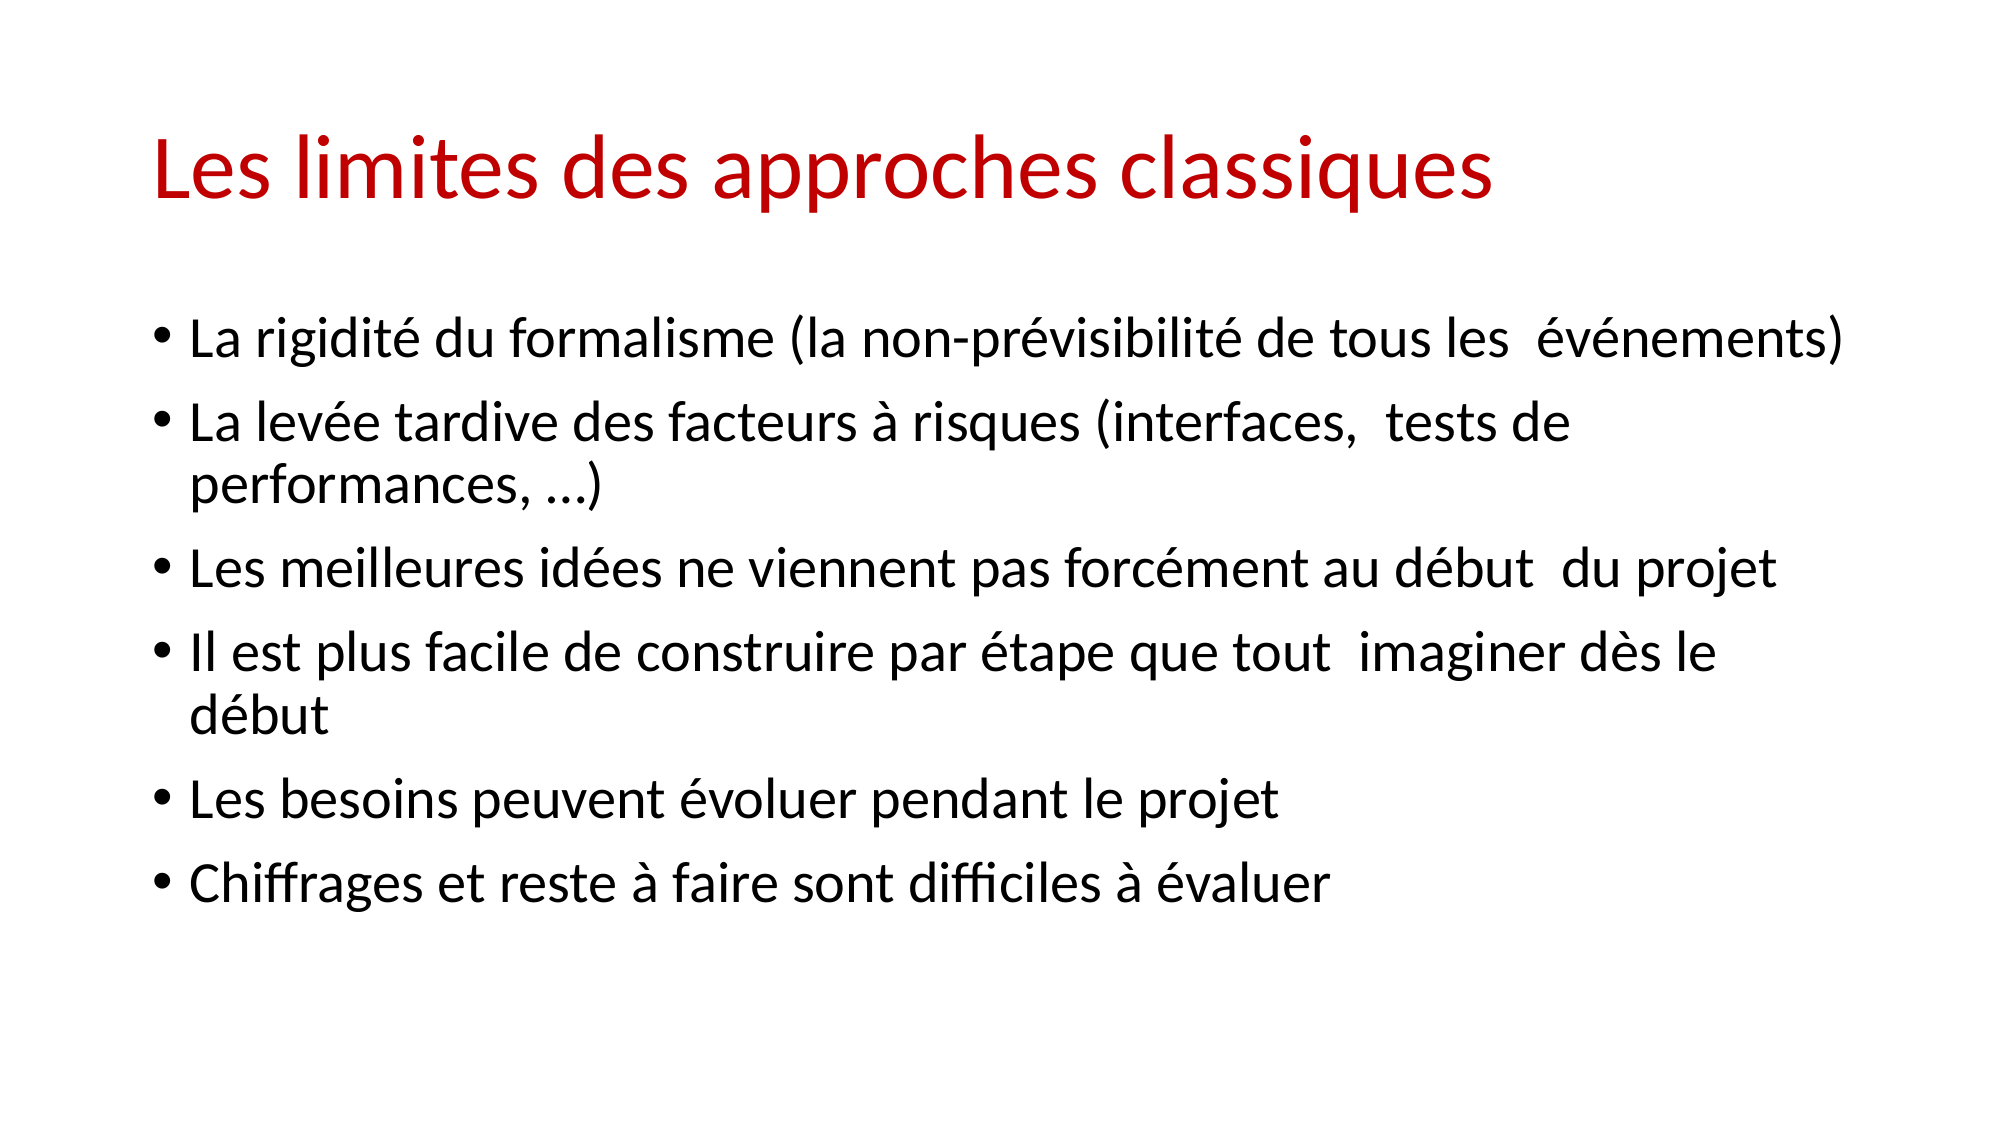

# Les limites des approches classiques
La rigidité du formalisme (la non-prévisibilité de tous les  événements)
La levée tardive des facteurs à risques (interfaces,  tests de performances, …)
Les meilleures idées ne viennent pas forcément au début  du projet
Il est plus facile de construire par étape que tout  imaginer dès le début
Les besoins peuvent évoluer pendant le projet
Chiffrages et reste à faire sont difficiles à évaluer